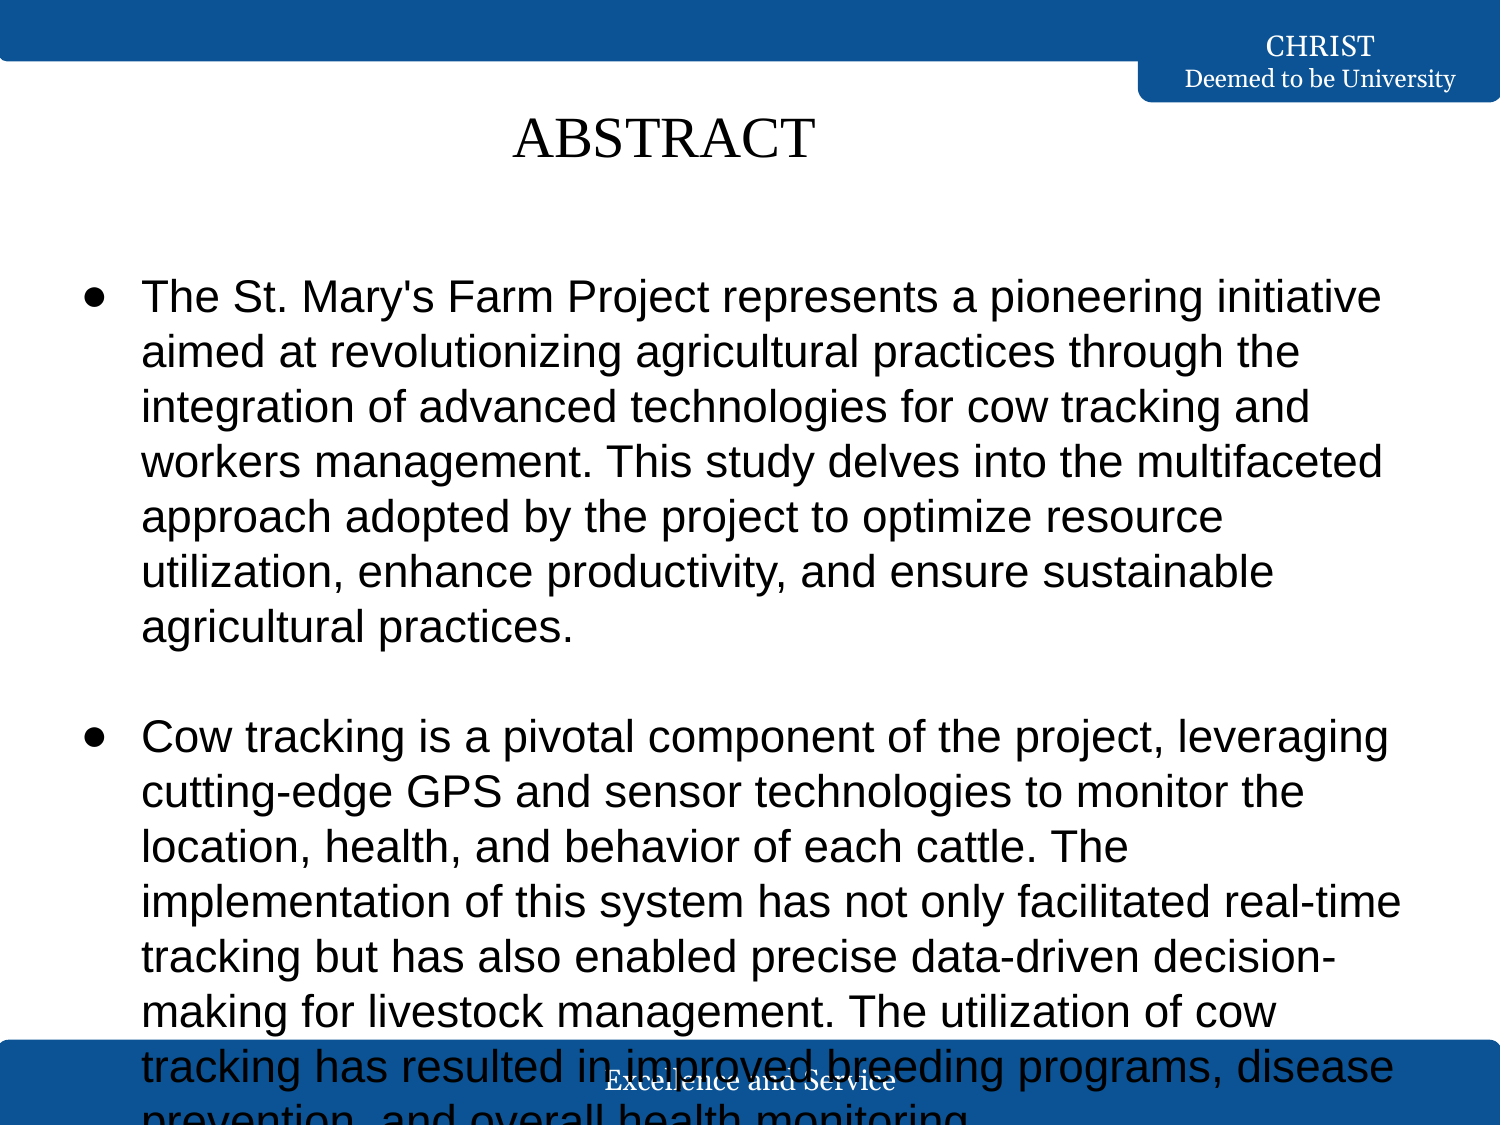

# ABSTRACT
The St. Mary's Farm Project represents a pioneering initiative aimed at revolutionizing agricultural practices through the integration of advanced technologies for cow tracking and workers management. This study delves into the multifaceted approach adopted by the project to optimize resource utilization, enhance productivity, and ensure sustainable agricultural practices.

Cow tracking is a pivotal component of the project, leveraging cutting-edge GPS and sensor technologies to monitor the location, health, and behavior of each cattle. The implementation of this system has not only facilitated real-time tracking but has also enabled precise data-driven decision-making for livestock management. The utilization of cow tracking has resulted in improved breeding programs, disease prevention, and overall health monitoring.